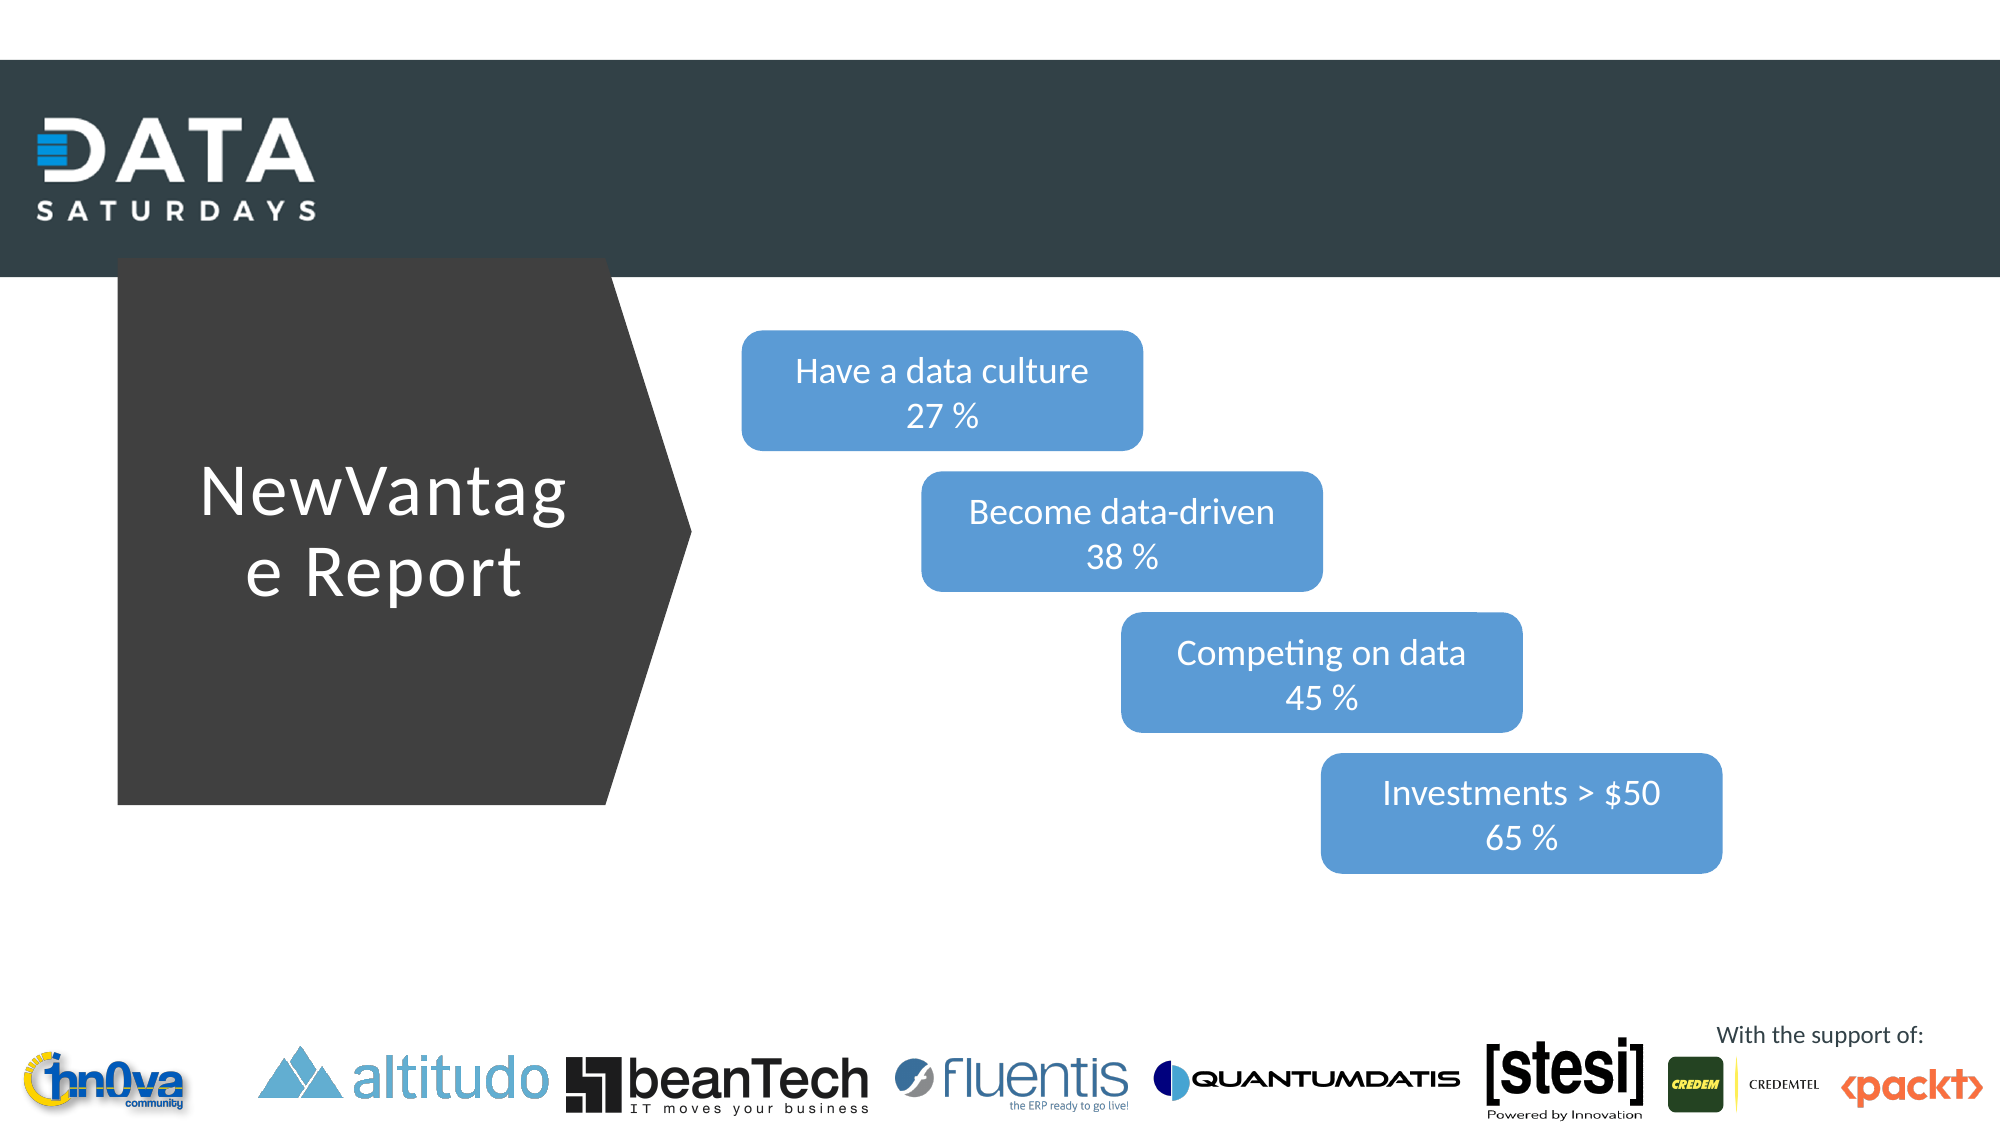

# NewVantage Report
Have a data culture
27 %
Become data-driven
38 %
Competing on data
45 %
Investments > $50
65 %